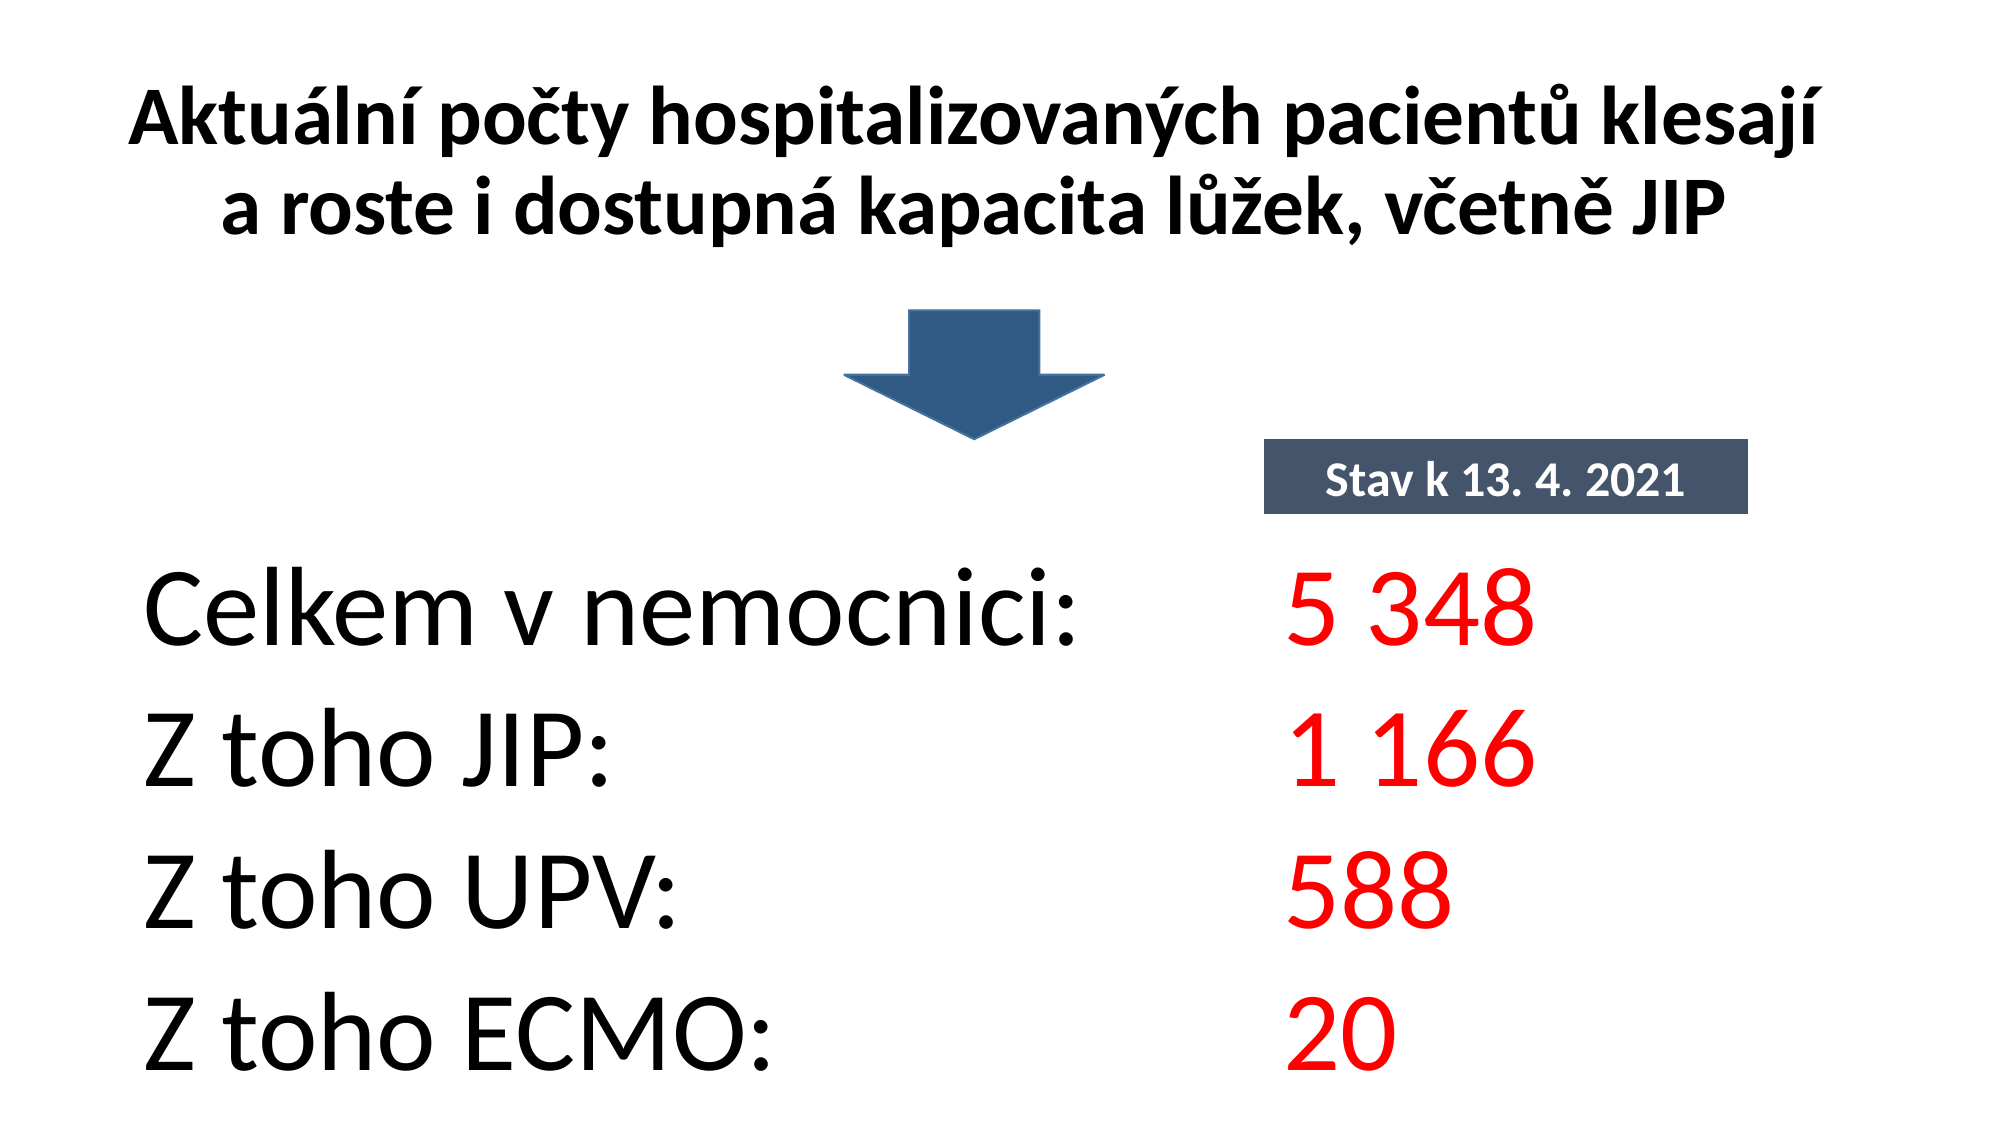

# Aktuální počty hospitalizovaných pacientů klesají a roste i dostupná kapacita lůžek, včetně JIP

Stav k 13. 4. 2021
Celkem v nemocnici: 		5 348
Z toho JIP:					1 166
Z toho UPV: 				 	588
Z toho ECMO:				20